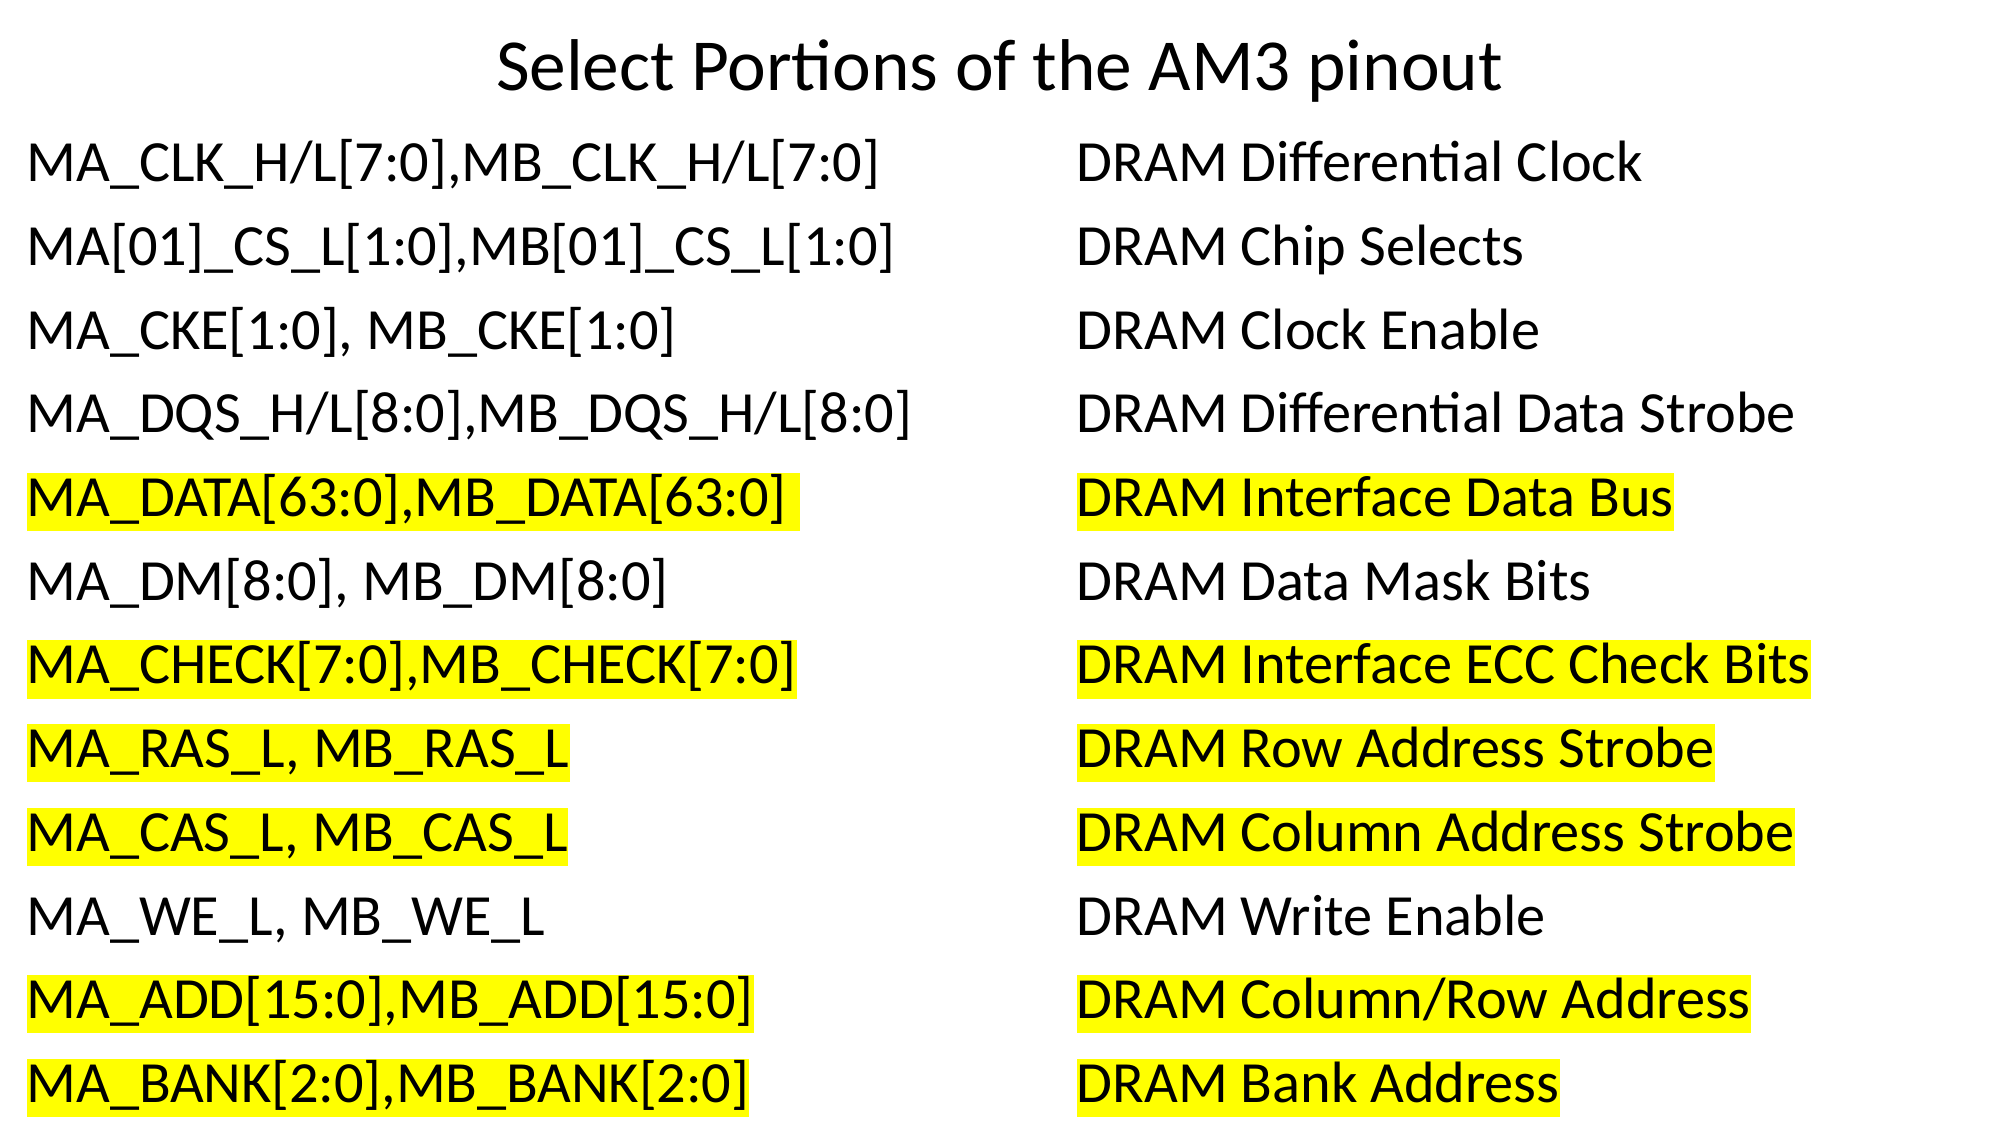

# Select Portions of the AM3 pinout
MA_CLK_H/L[7:0],MB_CLK_H/L[7:0]		DRAM Differential Clock
MA[01]_CS_L[1:0],MB[01]_CS_L[1:0]		DRAM Chip Selects
MA_CKE[1:0], MB_CKE[1:0] 			DRAM Clock Enable
MA_DQS_H/L[8:0],MB_DQS_H/L[8:0]		DRAM Differential Data Strobe
MA_DATA[63:0],MB_DATA[63:0] 		DRAM Interface Data Bus
MA_DM[8:0], MB_DM[8:0] 			DRAM Data Mask Bits
MA_CHECK[7:0],MB_CHECK[7:0]		DRAM Interface ECC Check Bits
MA_RAS_L, MB_RAS_L				DRAM Row Address Strobe
MA_CAS_L, MB_CAS_L				DRAM Column Address Strobe
MA_WE_L, MB_WE_L				DRAM Write Enable
MA_ADD[15:0],MB_ADD[15:0]			DRAM Column/Row Address
MA_BANK[2:0],MB_BANK[2:0]			DRAM Bank Address